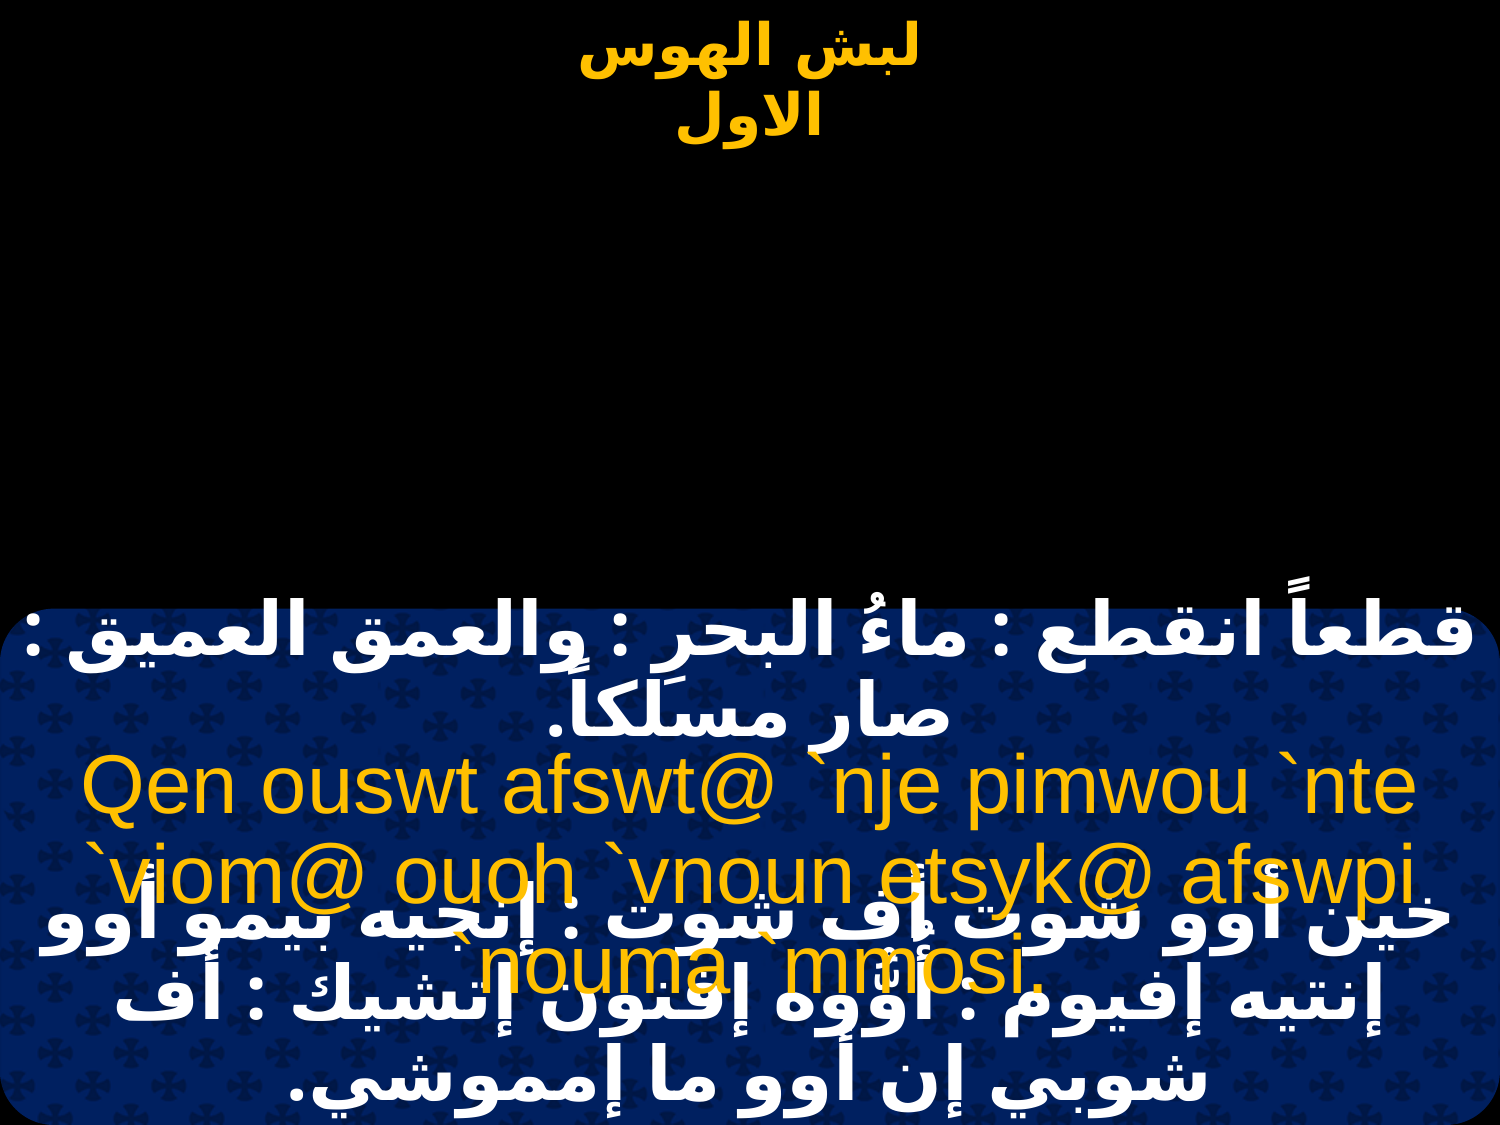

# لبش الهوس الأول
قطعاً انقطع : ماءُ البحرِ : والعمق العميق : صار مسلكاً.
Qen ouswt afswt@ `nje pimwou `nte `viom@ ouoh `vnoun etsyk@ afswpi `nouma `mmosi.
خين أوو شوت أف شوت : إنجيه بيمو أوو إنتيه إفيوم : أُوُّوه إفنون إتشيك : أف شوبي إن أوو ما إمموشي.